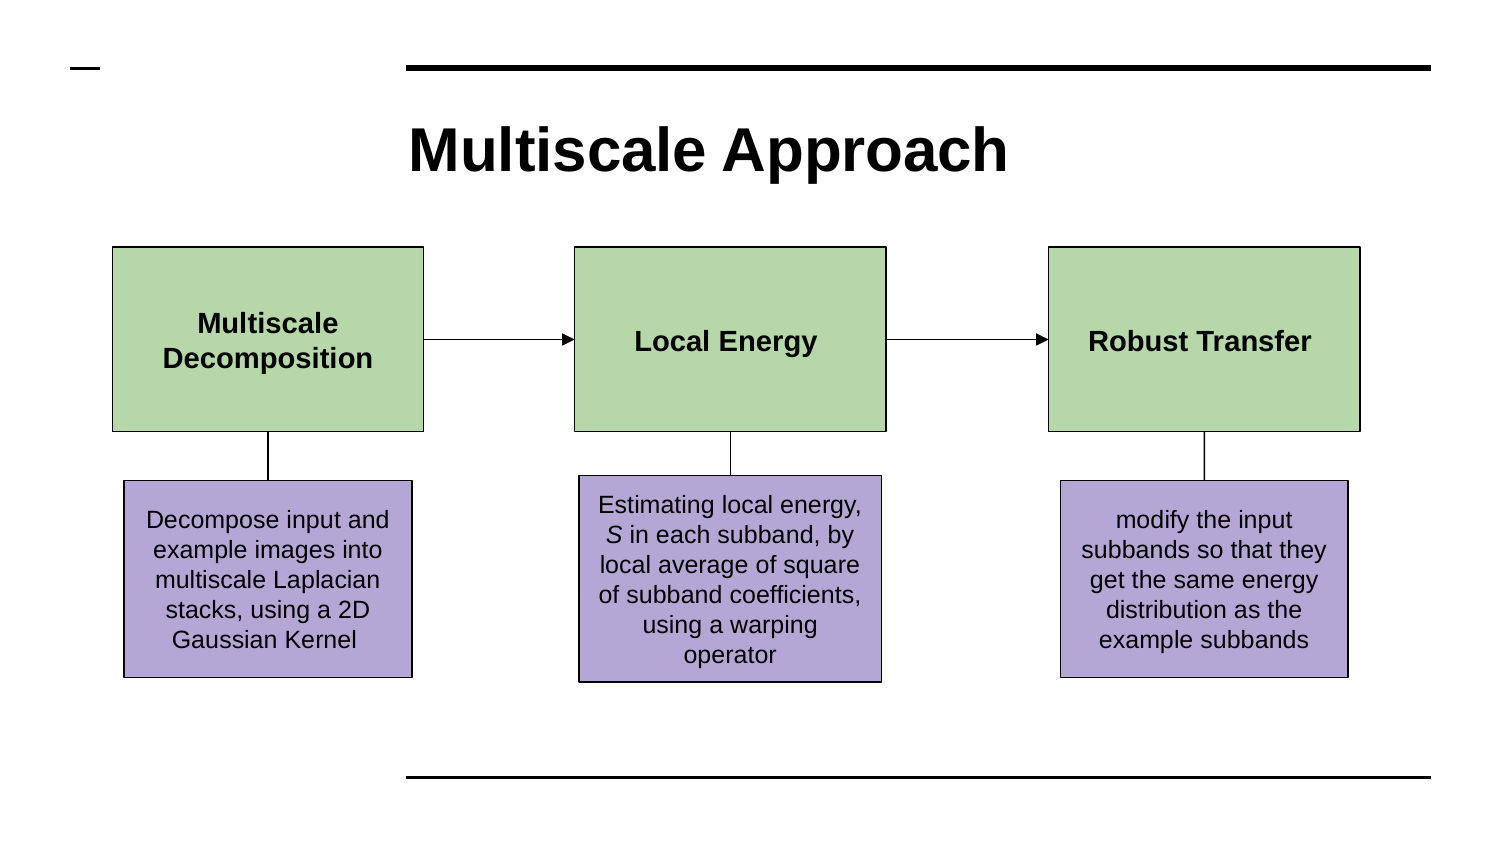

# Multiscale Approach
Multiscale Decomposition
Local Energy
Robust Transfer
Estimating local energy, S in each subband, by local average of square of subband coefficients, using a warping operator
Decompose input and example images into multiscale Laplacian stacks, using a 2D Gaussian Kernel
modify the input subbands so that they get the same energy distribution as the example subbands